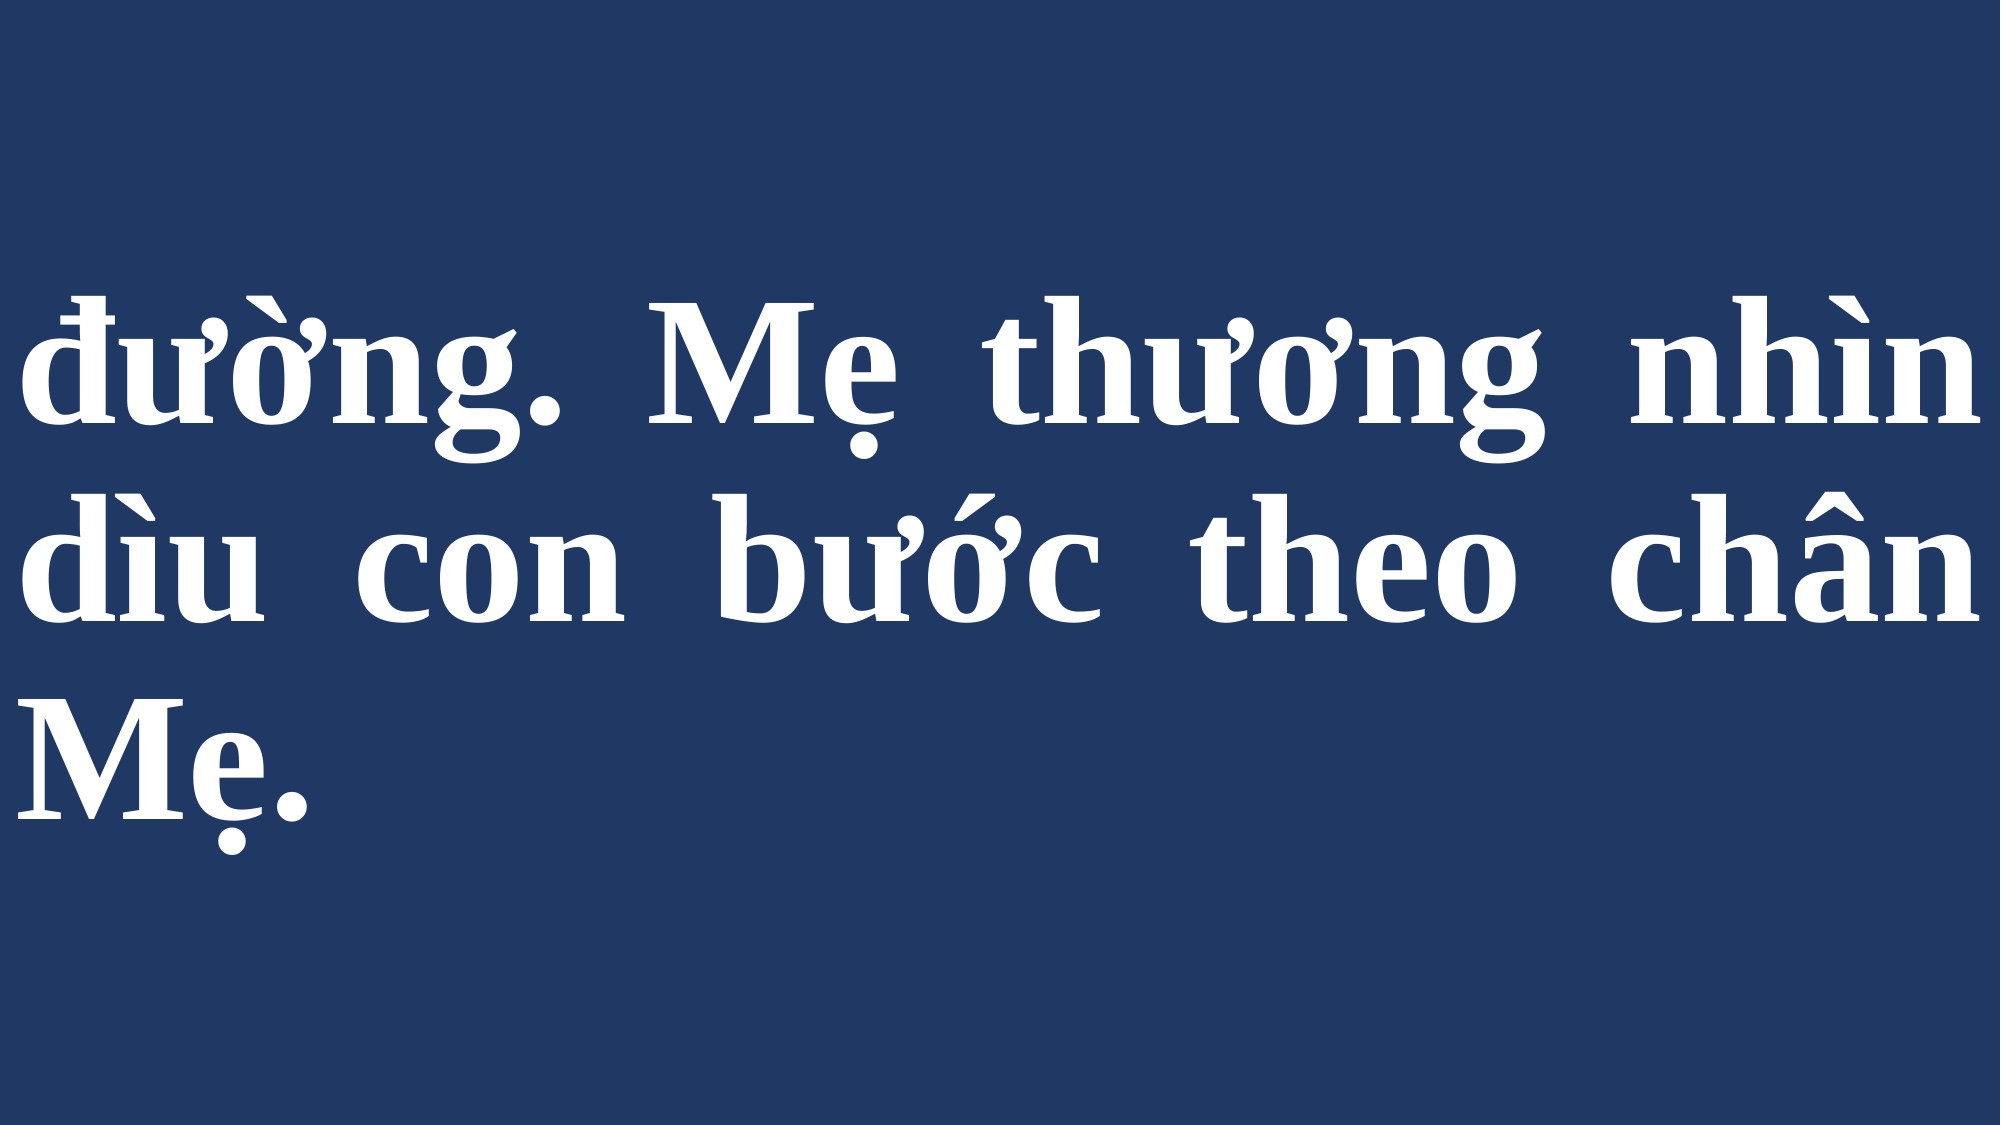

# đường. Mẹ thương nhìn dìu con bước theo chân Mẹ.